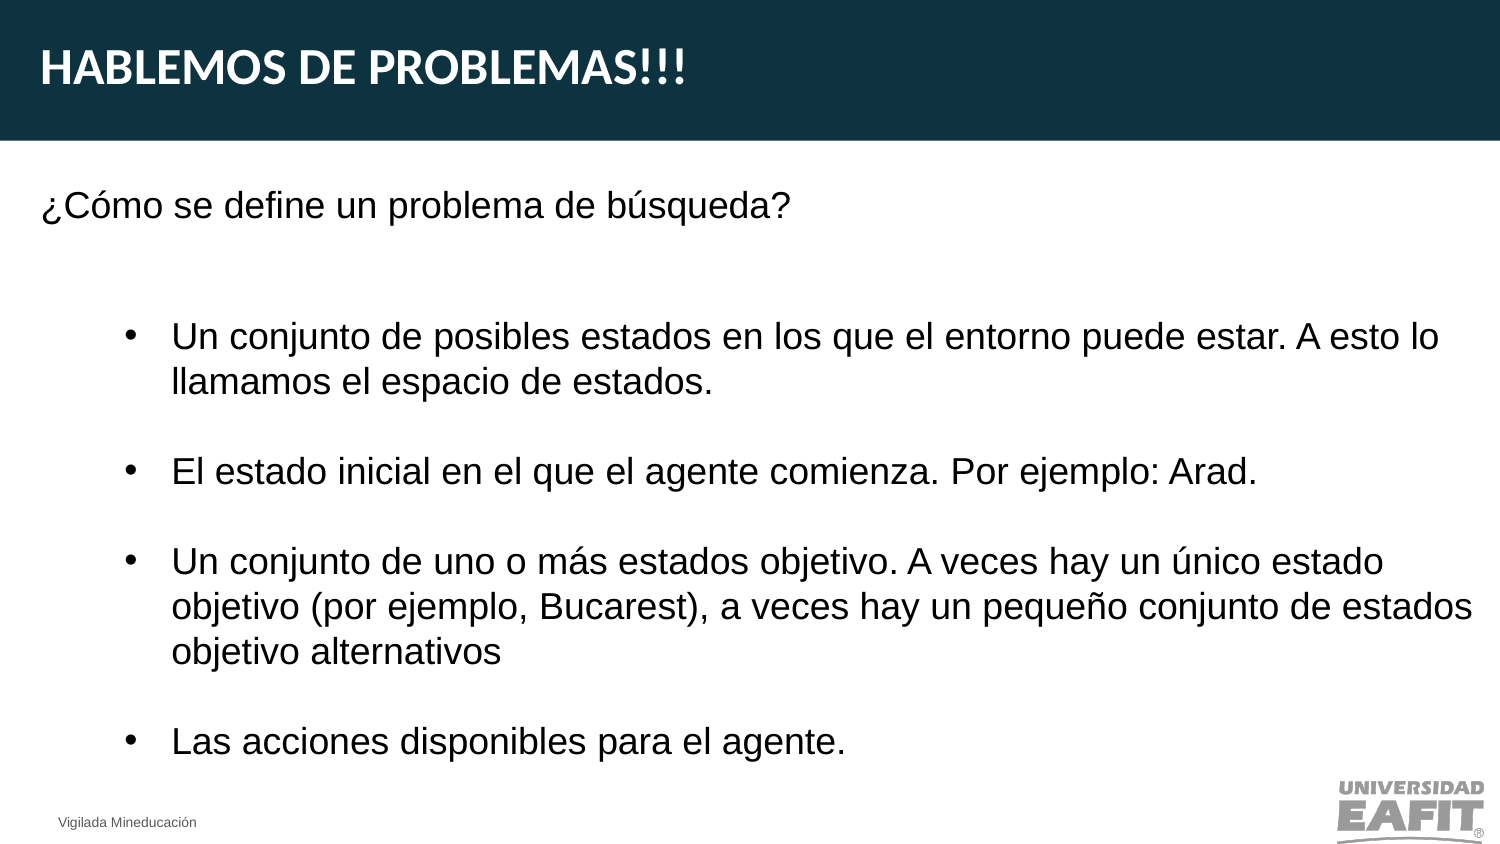

HABLEMOS DE PROBLEMAS!!!
¿Cómo se define un problema de búsqueda?
Un conjunto de posibles estados en los que el entorno puede estar. A esto lo llamamos el espacio de estados.

El estado inicial en el que el agente comienza. Por ejemplo: Arad.

Un conjunto de uno o más estados objetivo. A veces hay un único estado objetivo (por ejemplo, Bucarest), a veces hay un pequeño conjunto de estados objetivo alternativos

Las acciones disponibles para el agente.